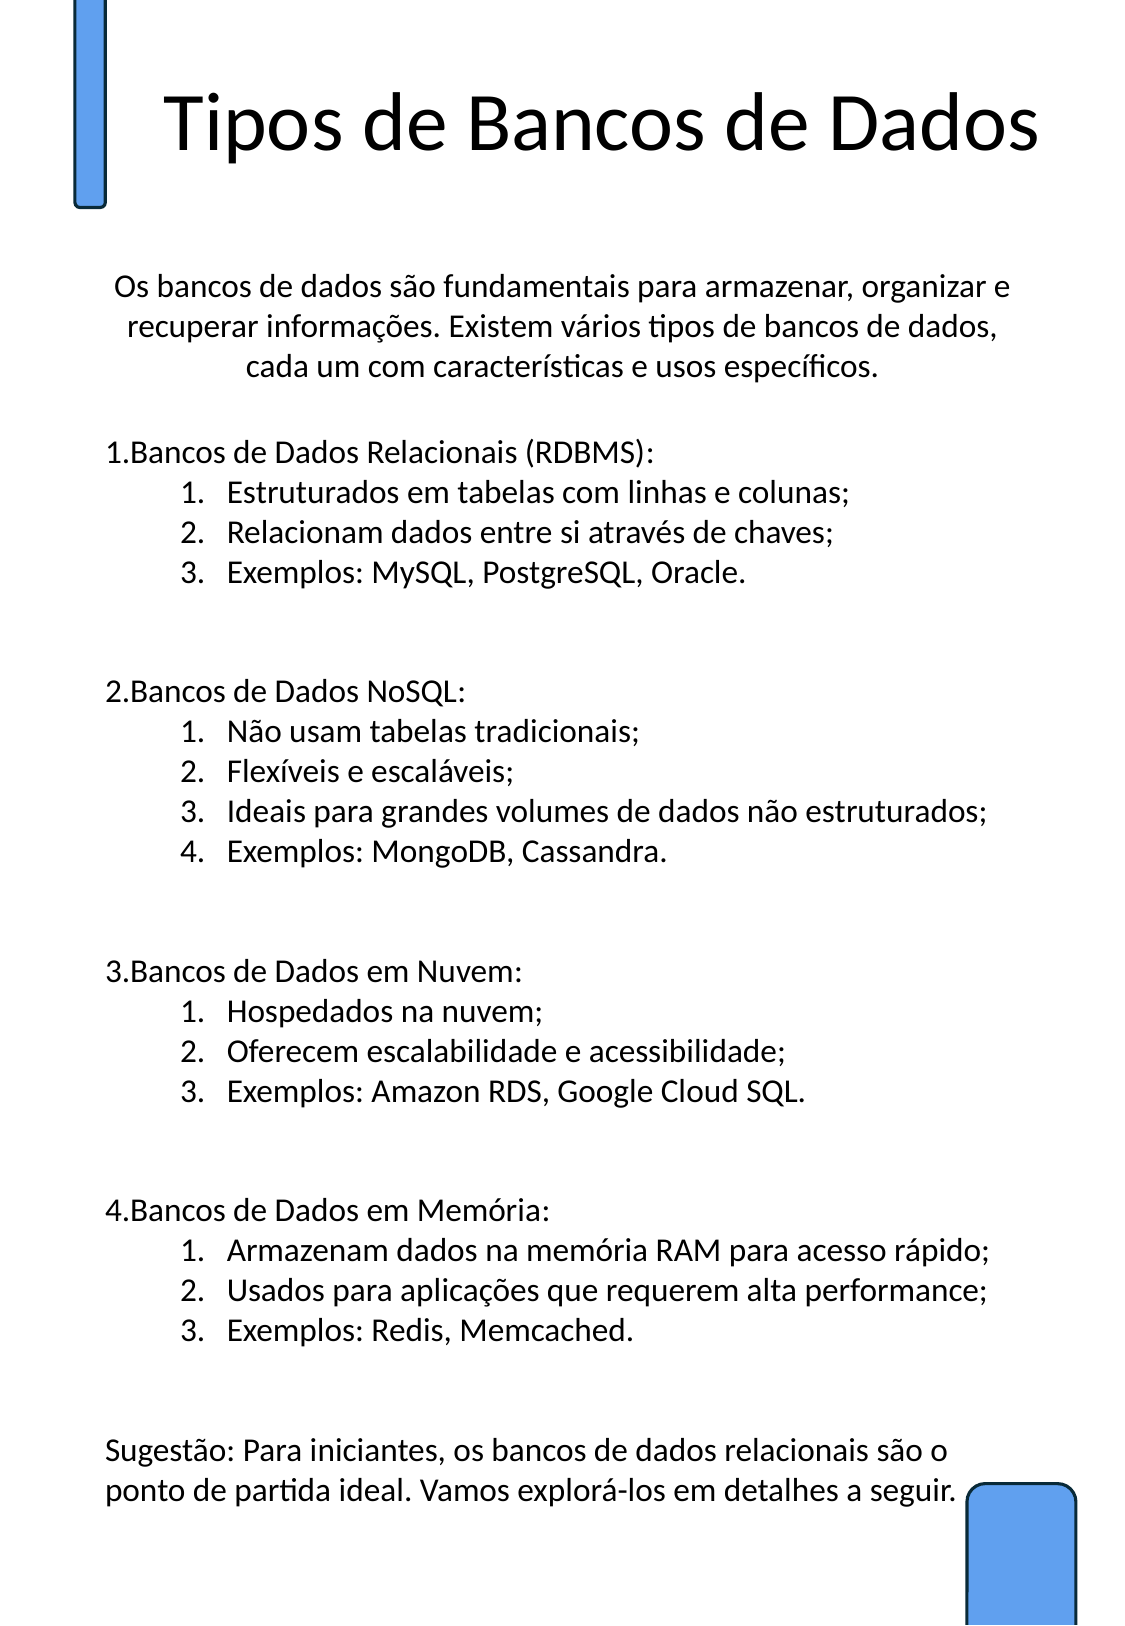

Tipos de Bancos de Dados
Os bancos de dados são fundamentais para armazenar, organizar e recuperar informações. Existem vários tipos de bancos de dados, cada um com características e usos específicos.
Bancos de Dados Relacionais (RDBMS):
Estruturados em tabelas com linhas e colunas;
Relacionam dados entre si através de chaves;
Exemplos: MySQL, PostgreSQL, Oracle.

Bancos de Dados NoSQL:
Não usam tabelas tradicionais;
Flexíveis e escaláveis;
Ideais para grandes volumes de dados não estruturados;
Exemplos: MongoDB, Cassandra.

Bancos de Dados em Nuvem:
Hospedados na nuvem;
Oferecem escalabilidade e acessibilidade;
Exemplos: Amazon RDS, Google Cloud SQL.

Bancos de Dados em Memória:
Armazenam dados na memória RAM para acesso rápido;
Usados para aplicações que requerem alta performance;
Exemplos: Redis, Memcached.

Sugestão: Para iniciantes, os bancos de dados relacionais são o ponto de partida ideal. Vamos explorá-los em detalhes a seguir.